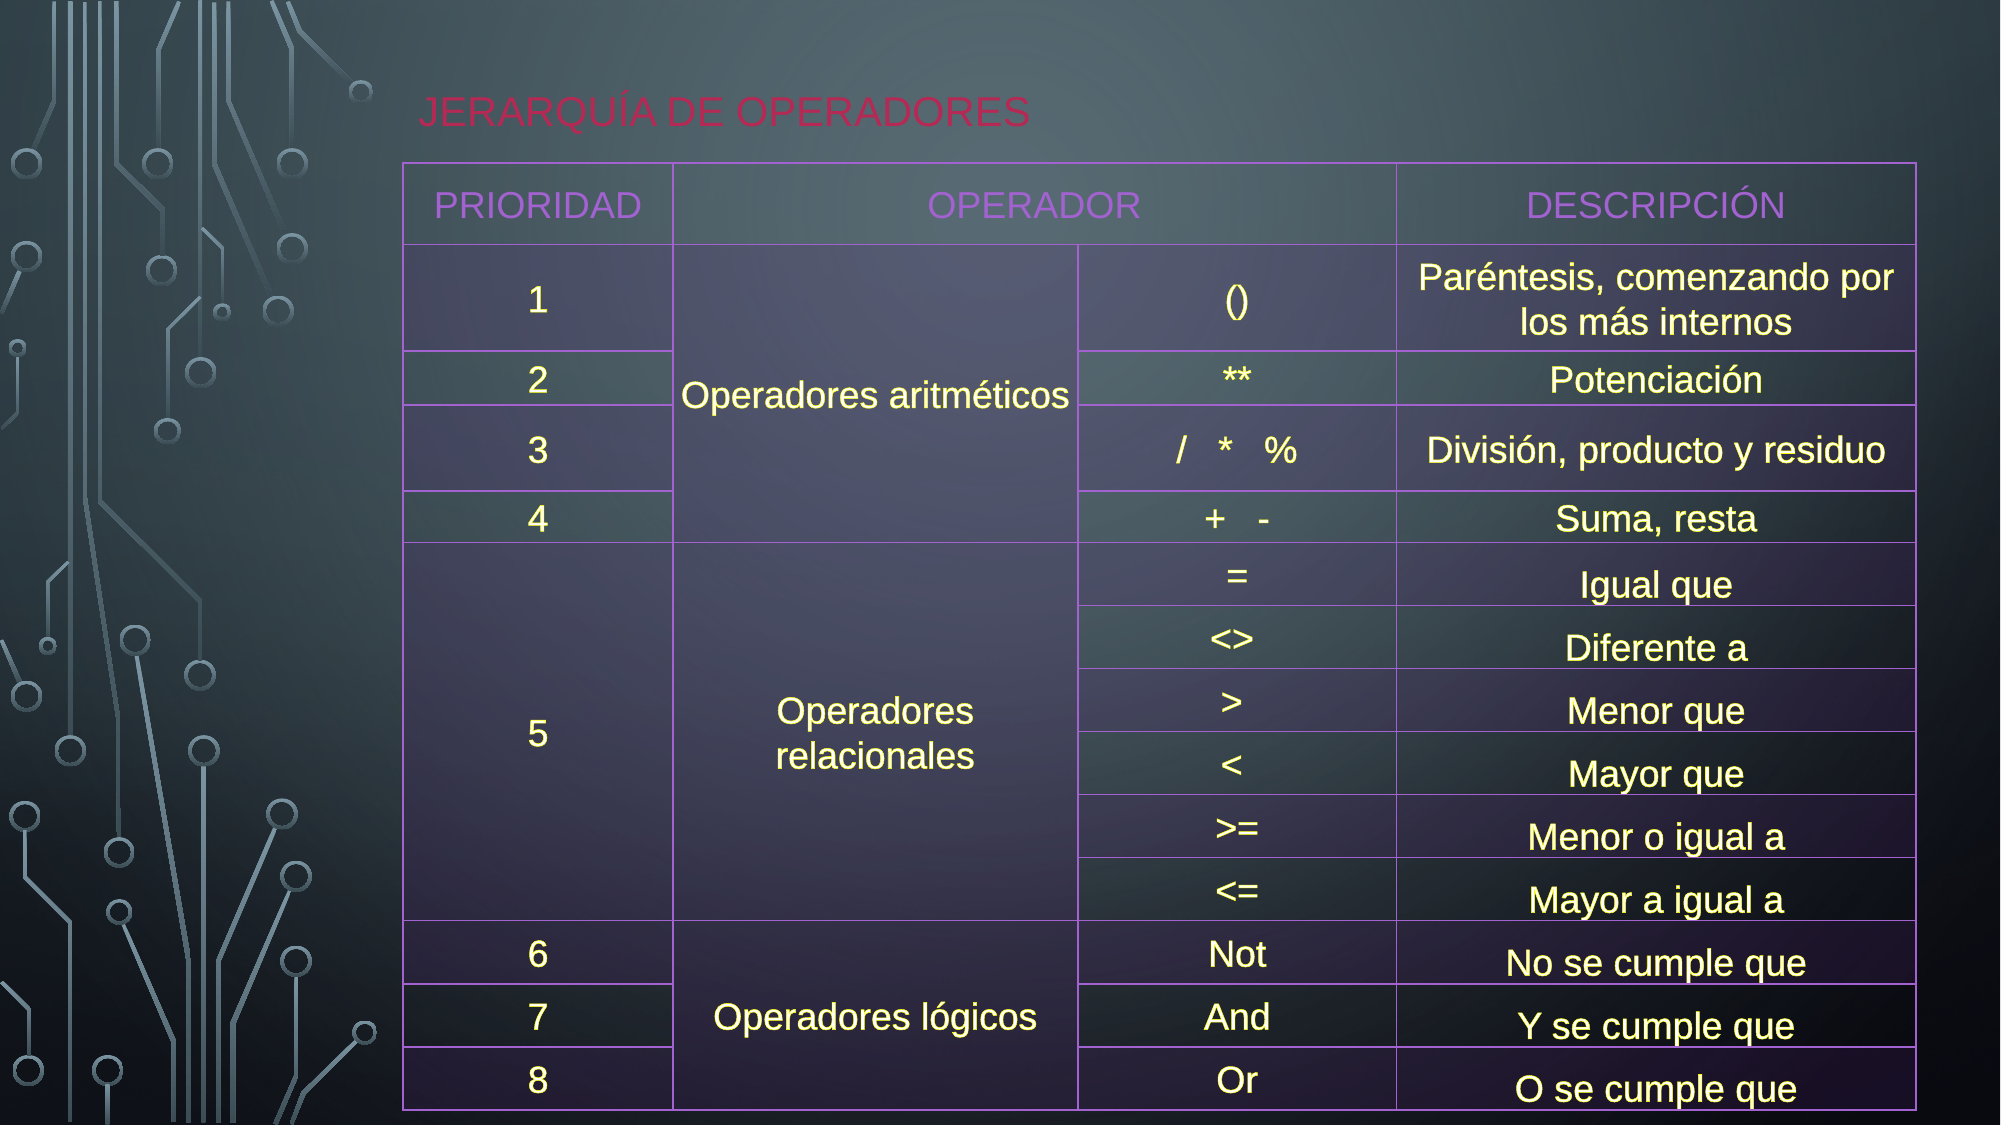

# Jerarquía de operadores
| PRIORIDAD | OPERADOR |  | DESCRIPCIÓN |
| --- | --- | --- | --- |
| 1 | Operadores aritméticos | () | Paréntesis, comenzando por los más internos |
| 2 |  | \*\* | Potenciación |
| 3 |  | / \* % | División, producto y residuo |
| 4 |  | + - | Suma, resta |
| 5 | Operadores relacionales | = | Igual que |
|  |  | <> | Diferente a |
|  |  | > | Menor que |
|  |  | < | Mayor que |
|  |  | >= | Menor o igual a |
|  |  | <= | Mayor a igual a |
| 6 | Operadores lógicos | Not | No se cumple que |
| 7 |  | And | Y se cumple que |
| 8 |  | Or | O se cumple que |